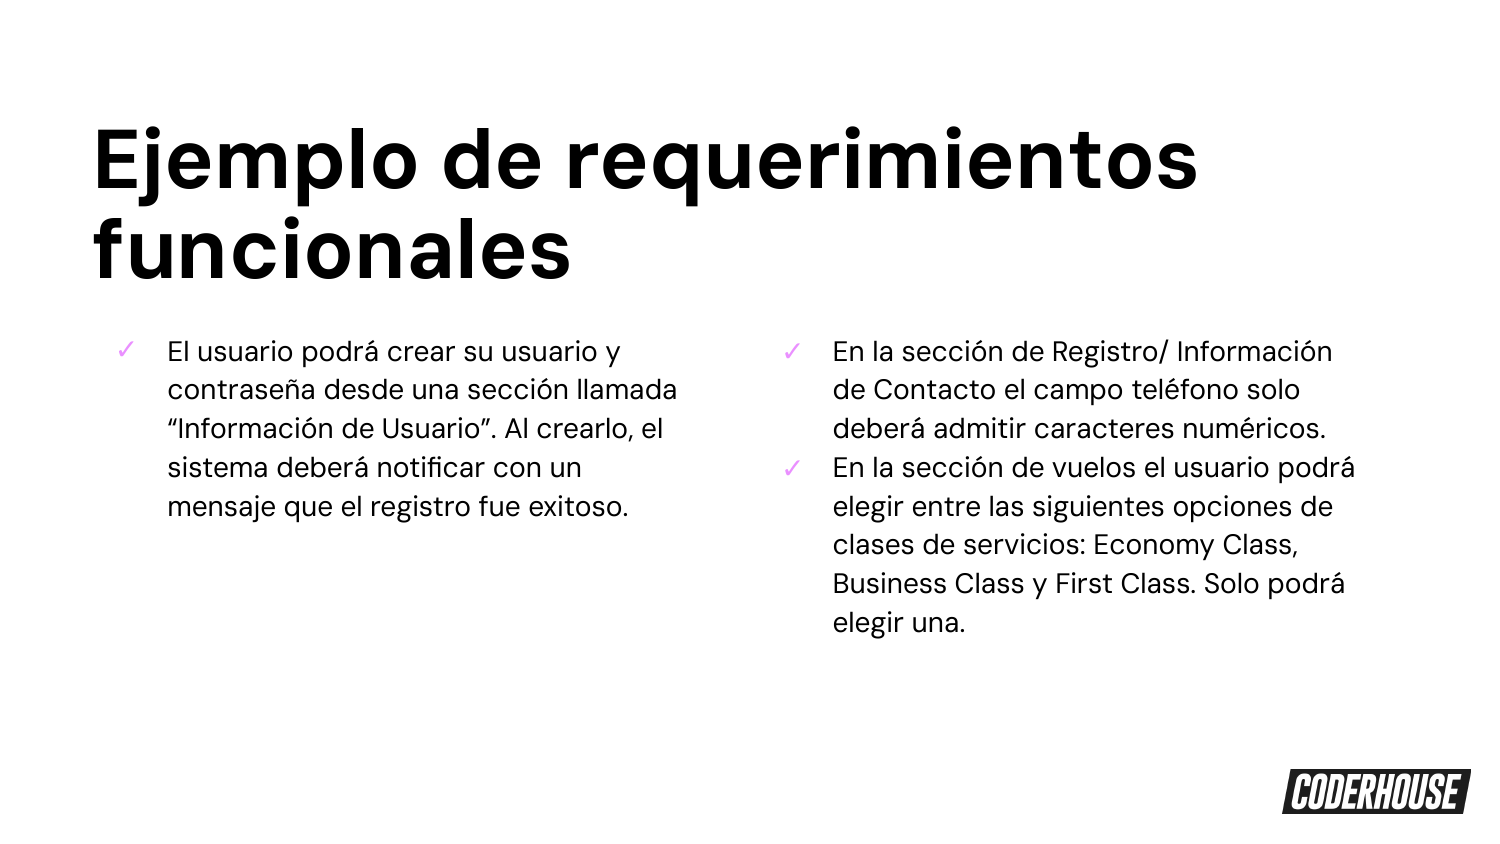

Ejemplo de requerimientos funcionales
El usuario podrá crear su usuario y contraseña desde una sección llamada “Información de Usuario”. Al crearlo, el sistema deberá notificar con un mensaje que el registro fue exitoso.
En la sección de Registro/ Información de Contacto el campo teléfono solo deberá admitir caracteres numéricos.
En la sección de vuelos el usuario podrá elegir entre las siguientes opciones de clases de servicios: Economy Class, Business Class y First Class. Solo podrá elegir una.